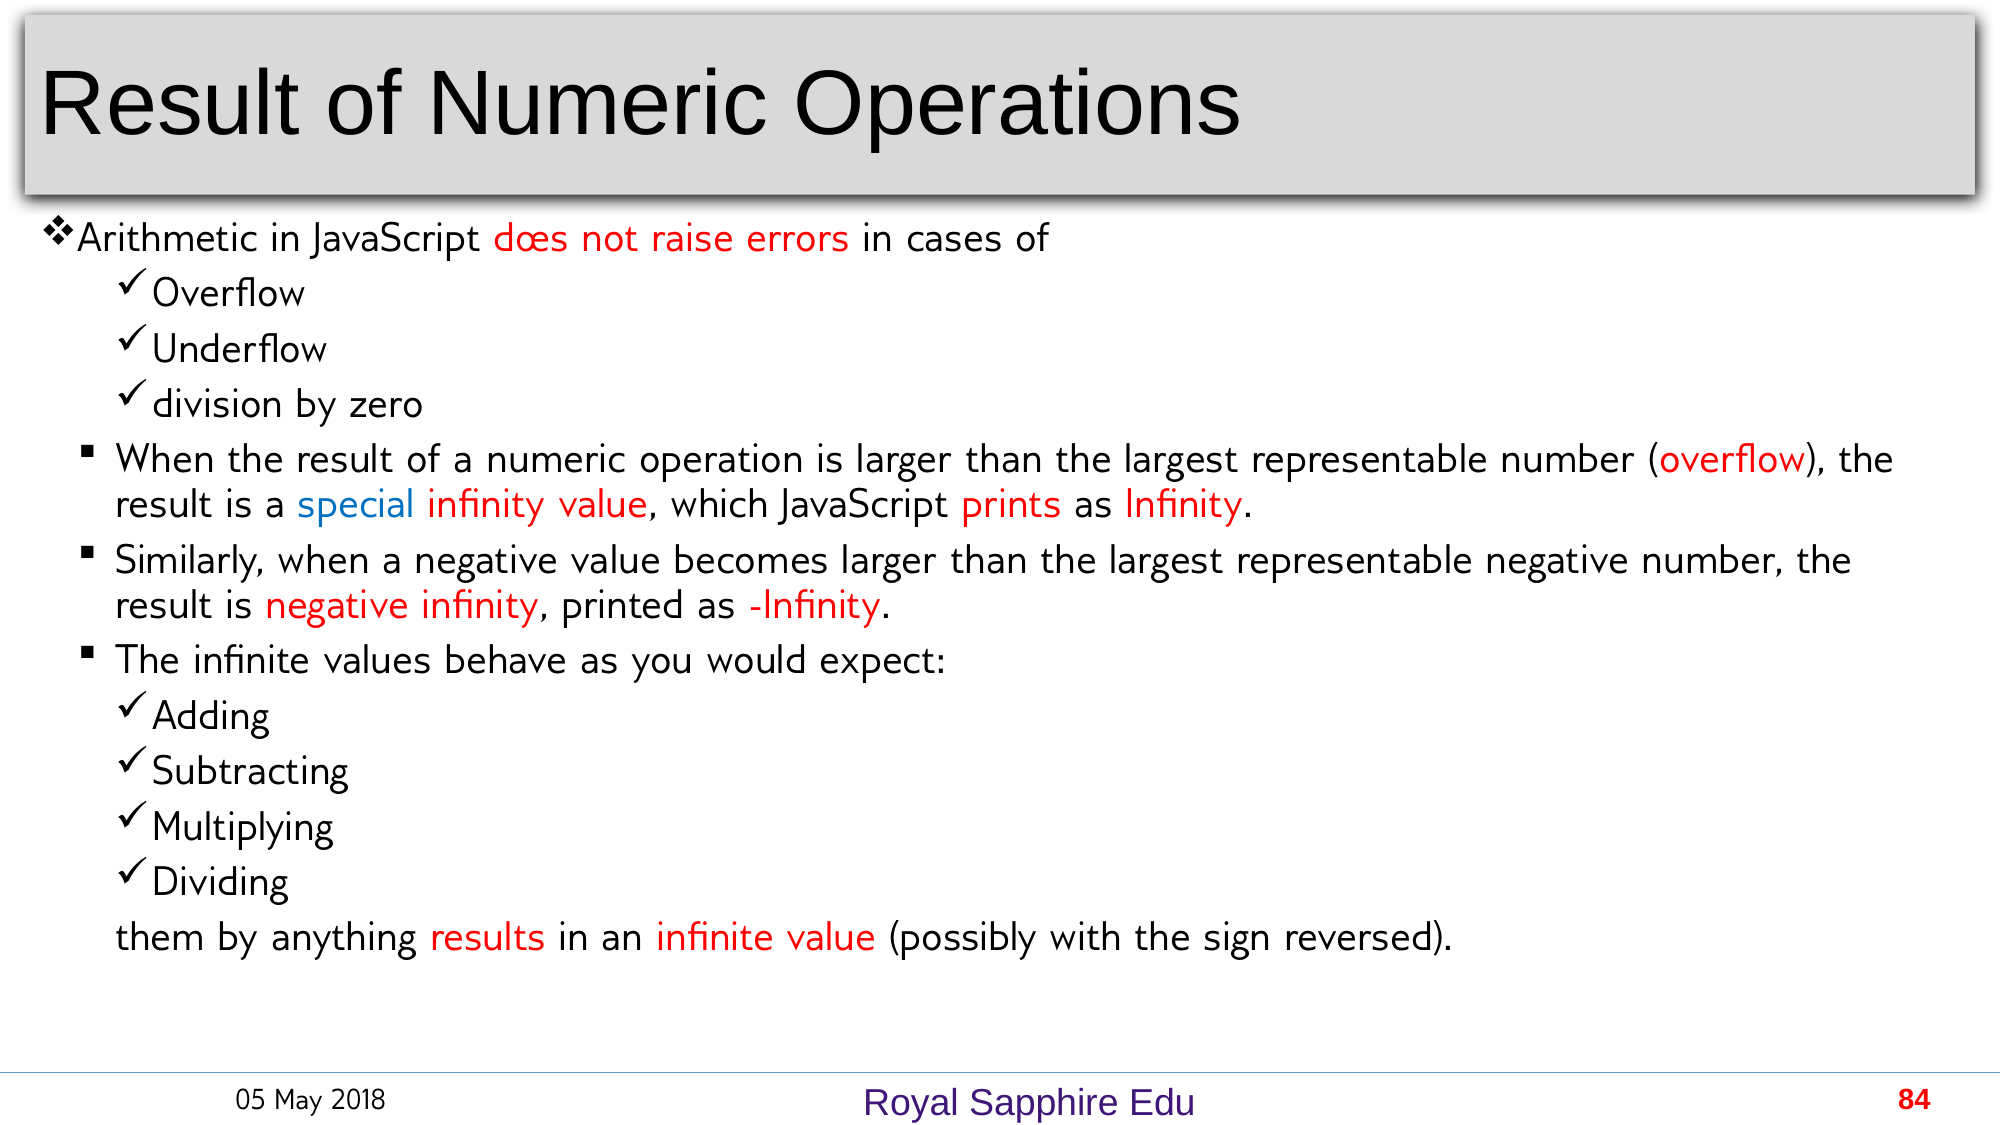

# Result of Numeric Operations
Arithmetic in JavaScript does not raise errors in cases of
Overflow
Underflow
division by zero
When the result of a numeric operation is larger than the largest representable number (overflow), the result is a special infinity value, which JavaScript prints as Infinity.
Similarly, when a negative value becomes larger than the largest representable negative number, the result is negative infinity, printed as -Infinity.
The infinite values behave as you would expect:
Adding
Subtracting
Multiplying
Dividing
them by anything results in an infinite value (possibly with the sign reversed).
05 May 2018
84